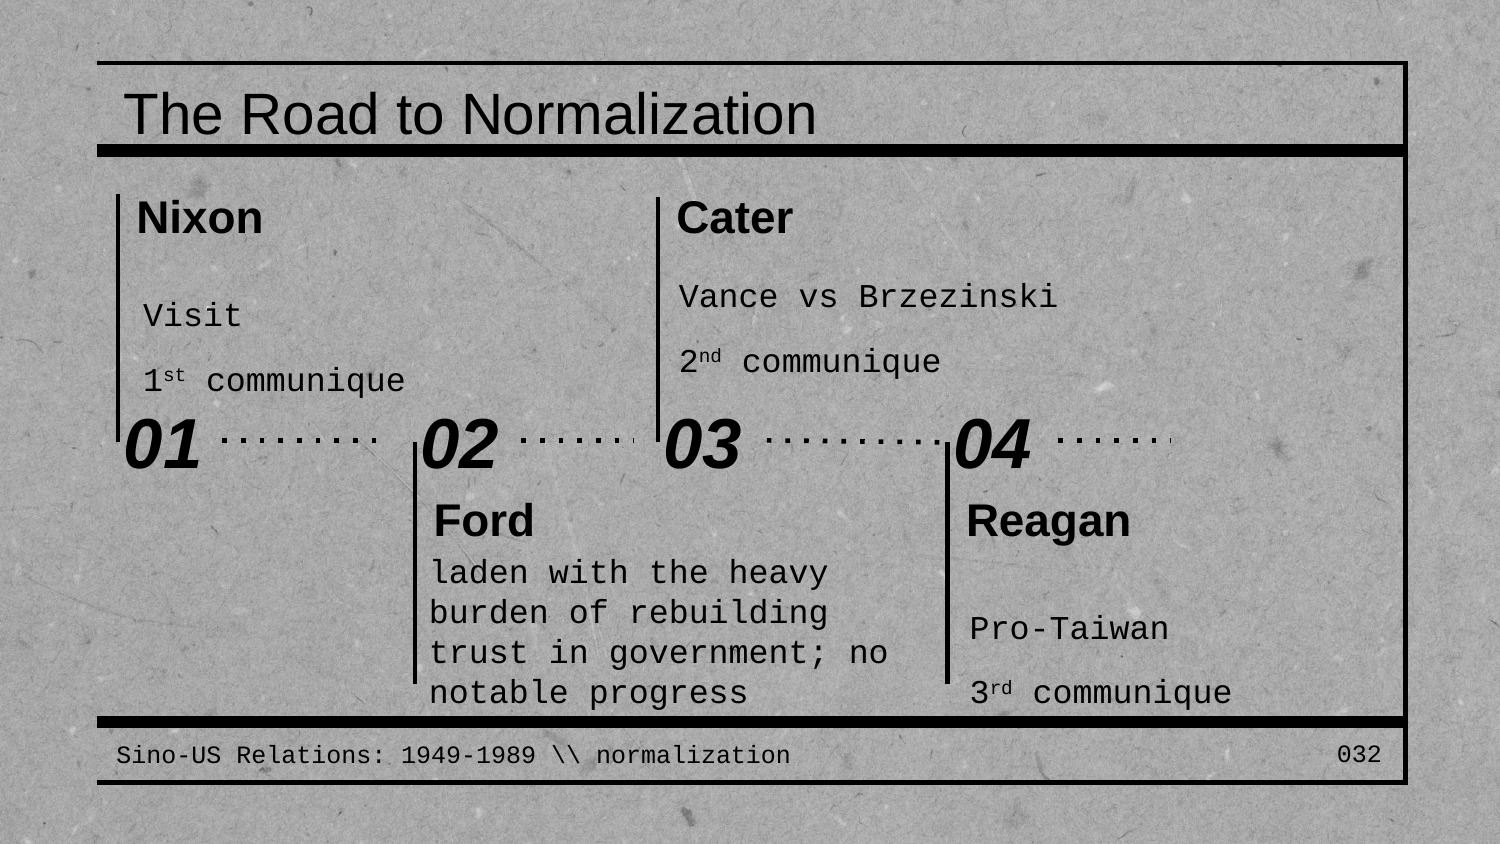

# The Road to Normalization
Nixon
Cater
Vance vs Brzezinski
2nd communique
Visit
1st communique
01
02
03
04
Ford
Reagan
laden with the heavy burden of rebuilding trust in government; no notable progress
Pro-Taiwan
3rd communique
Sino-US Relations: 1949-1989 \\ normalization
032